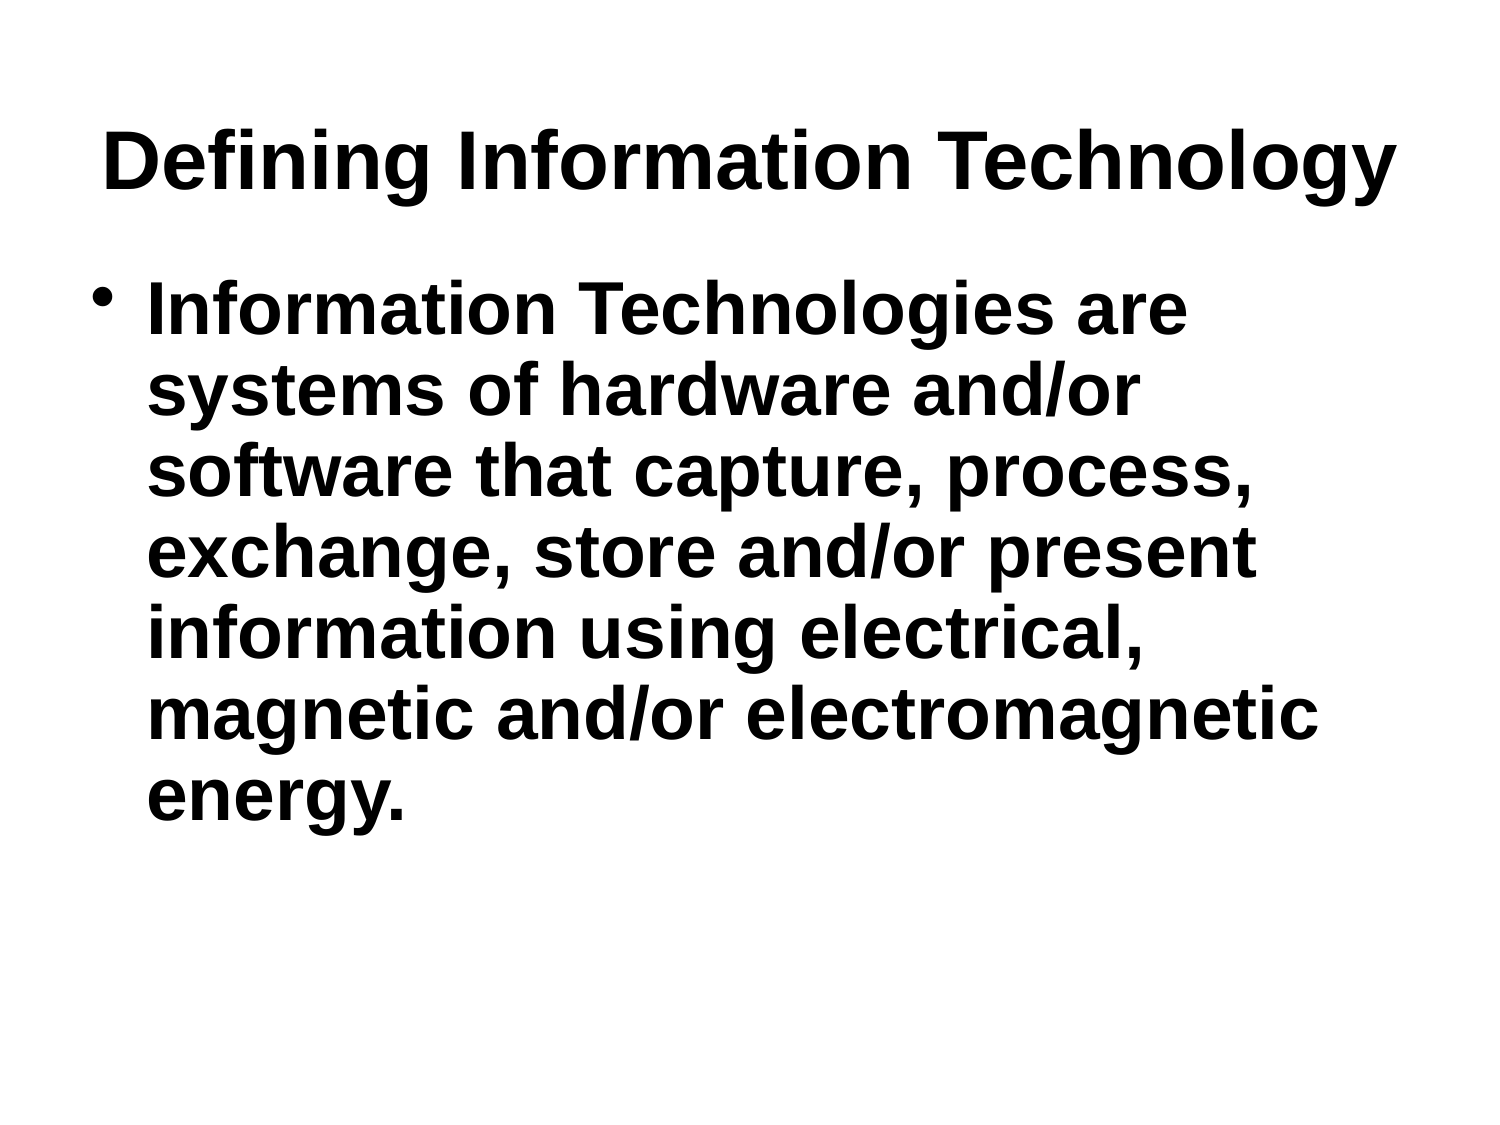

# Defining Information Technology
Information Technologies are systems of hardware and/or software that capture, process, exchange, store and/or present information using electrical, magnetic and/or electromagnetic energy.